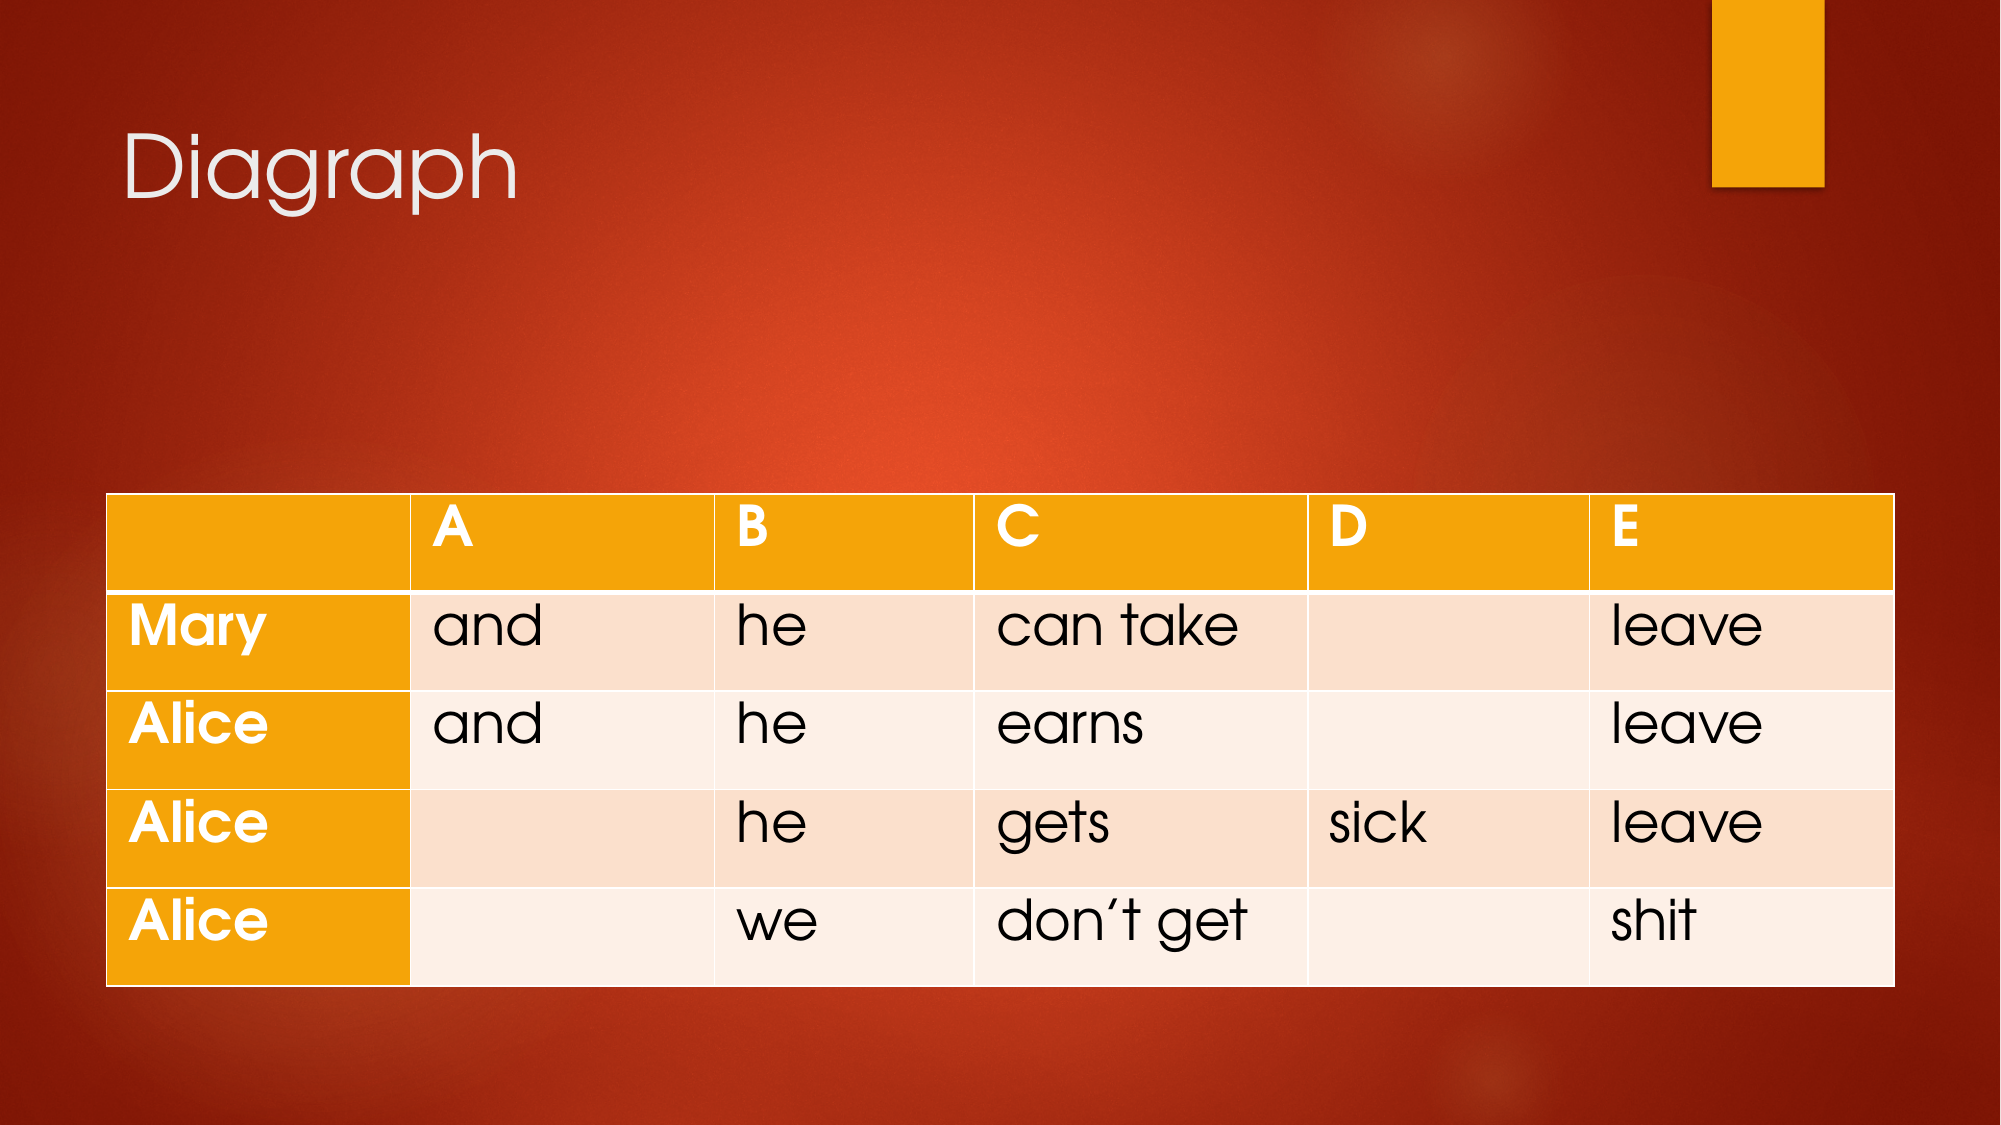

# Diagraph
|  | A | B | C | D | E |
| --- | --- | --- | --- | --- | --- |
| Mary | and | he | can take |  | leave |
| Alice | and | he | earns |  | leave |
| Alice |  | he | gets | sick | leave |
| Alice |  | we | don’t get |  | shit |